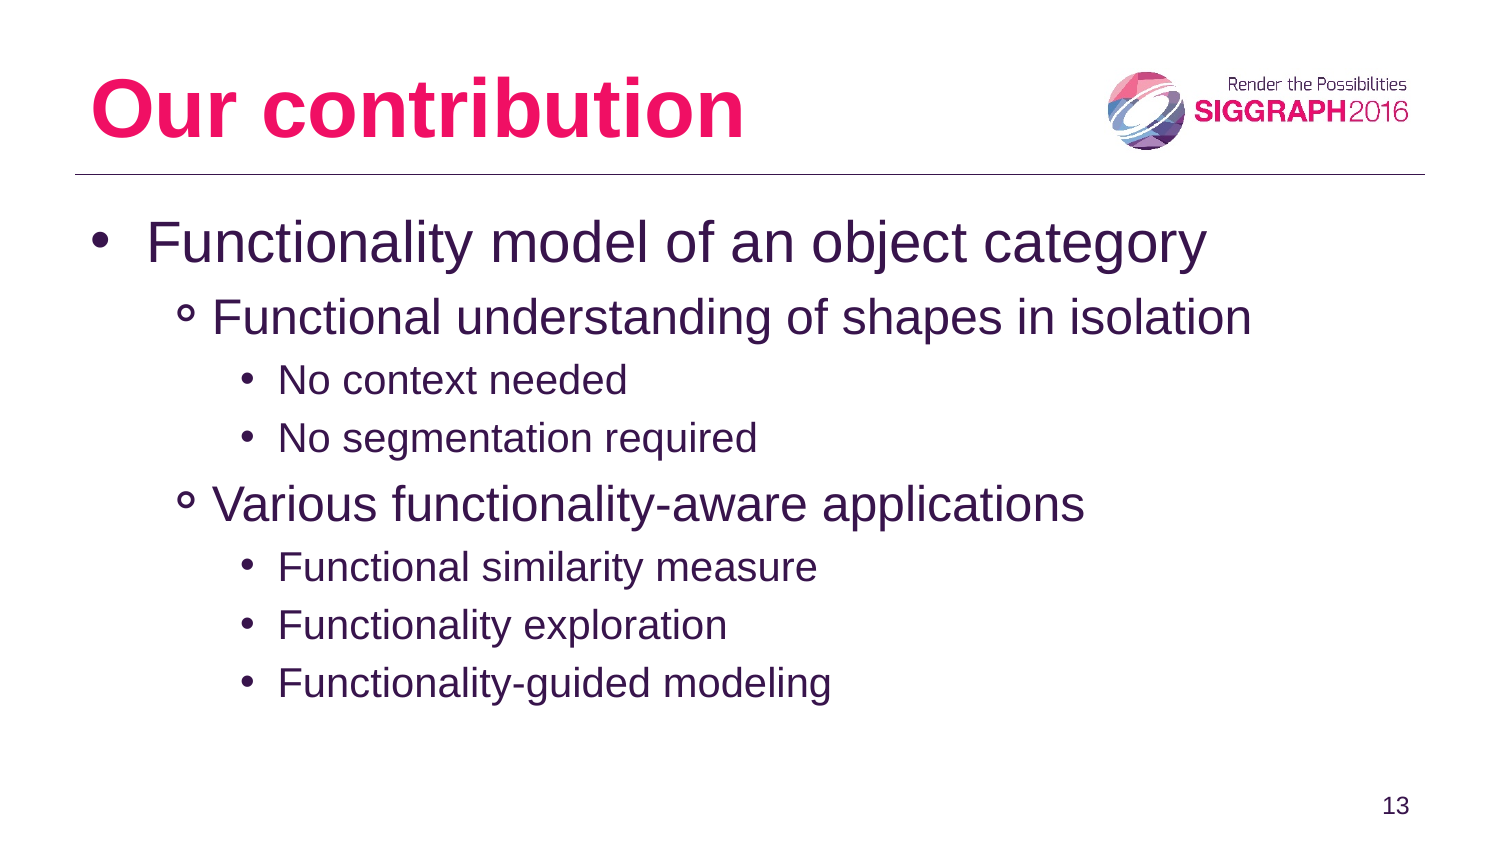

# Our contribution
Functionality model of an object category
Functional understanding of shapes in isolation
No context needed
No segmentation required
Various functionality-aware applications
Functional similarity measure
Functionality exploration
Functionality-guided modeling

13